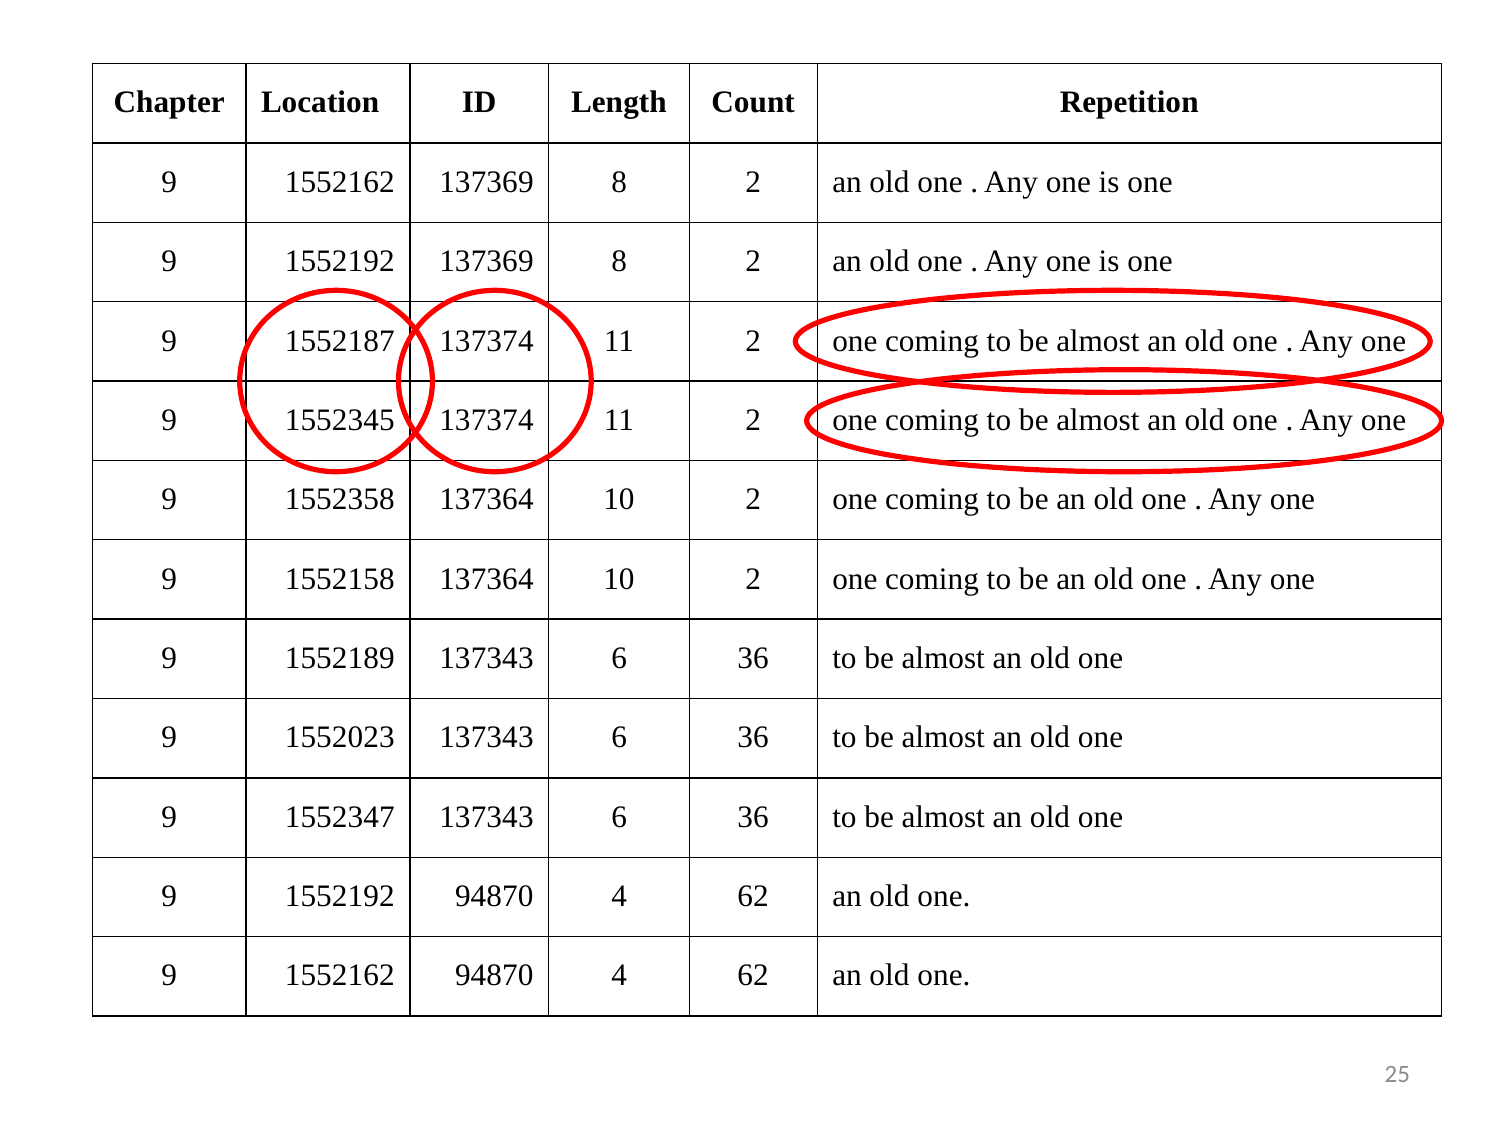

| Chapter | Location | ID | Length | Count | Repetition |
| --- | --- | --- | --- | --- | --- |
| 9 | 1552162 | 137369 | 8 | 2 | an old one . Any one is one |
| 9 | 1552192 | 137369 | 8 | 2 | an old one . Any one is one |
| 9 | 1552187 | 137374 | 11 | 2 | one coming to be almost an old one . Any one |
| 9 | 1552345 | 137374 | 11 | 2 | one coming to be almost an old one . Any one |
| 9 | 1552358 | 137364 | 10 | 2 | one coming to be an old one . Any one |
| 9 | 1552158 | 137364 | 10 | 2 | one coming to be an old one . Any one |
| 9 | 1552189 | 137343 | 6 | 36 | to be almost an old one |
| 9 | 1552023 | 137343 | 6 | 36 | to be almost an old one |
| 9 | 1552347 | 137343 | 6 | 36 | to be almost an old one |
| 9 | 1552192 | 94870 | 4 | 62 | an old one. |
| 9 | 1552162 | 94870 | 4 | 62 | an old one. |
Three repeated phrases in the database, along with “subset” strings:

25